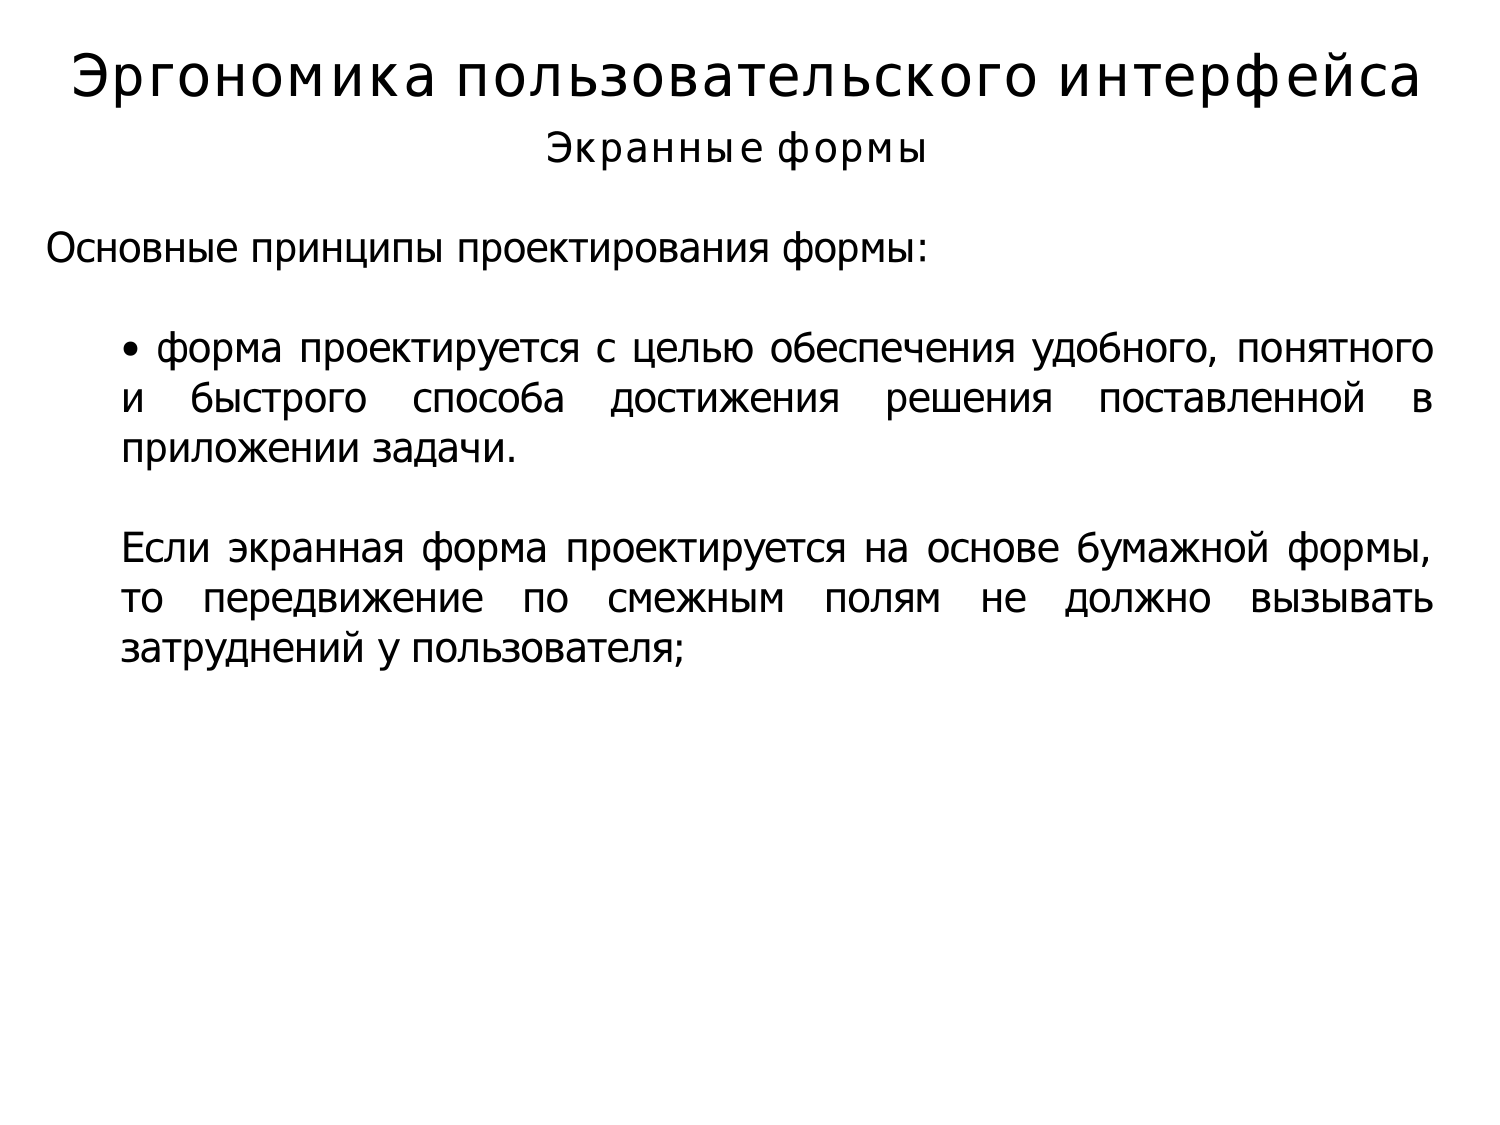

Эргономика пользовательского интерфейса
Экранные формы

Основные принципы проектирования формы:

• форма проектируется с целью обеспечения удобного, по­нятного и быстрого способа достижения решения поставленной в приложении задачи.

Если экранная форма проектируется на основе бумажной формы, то передвижение по смежным полям не должно вызывать затруднений у пользователя;